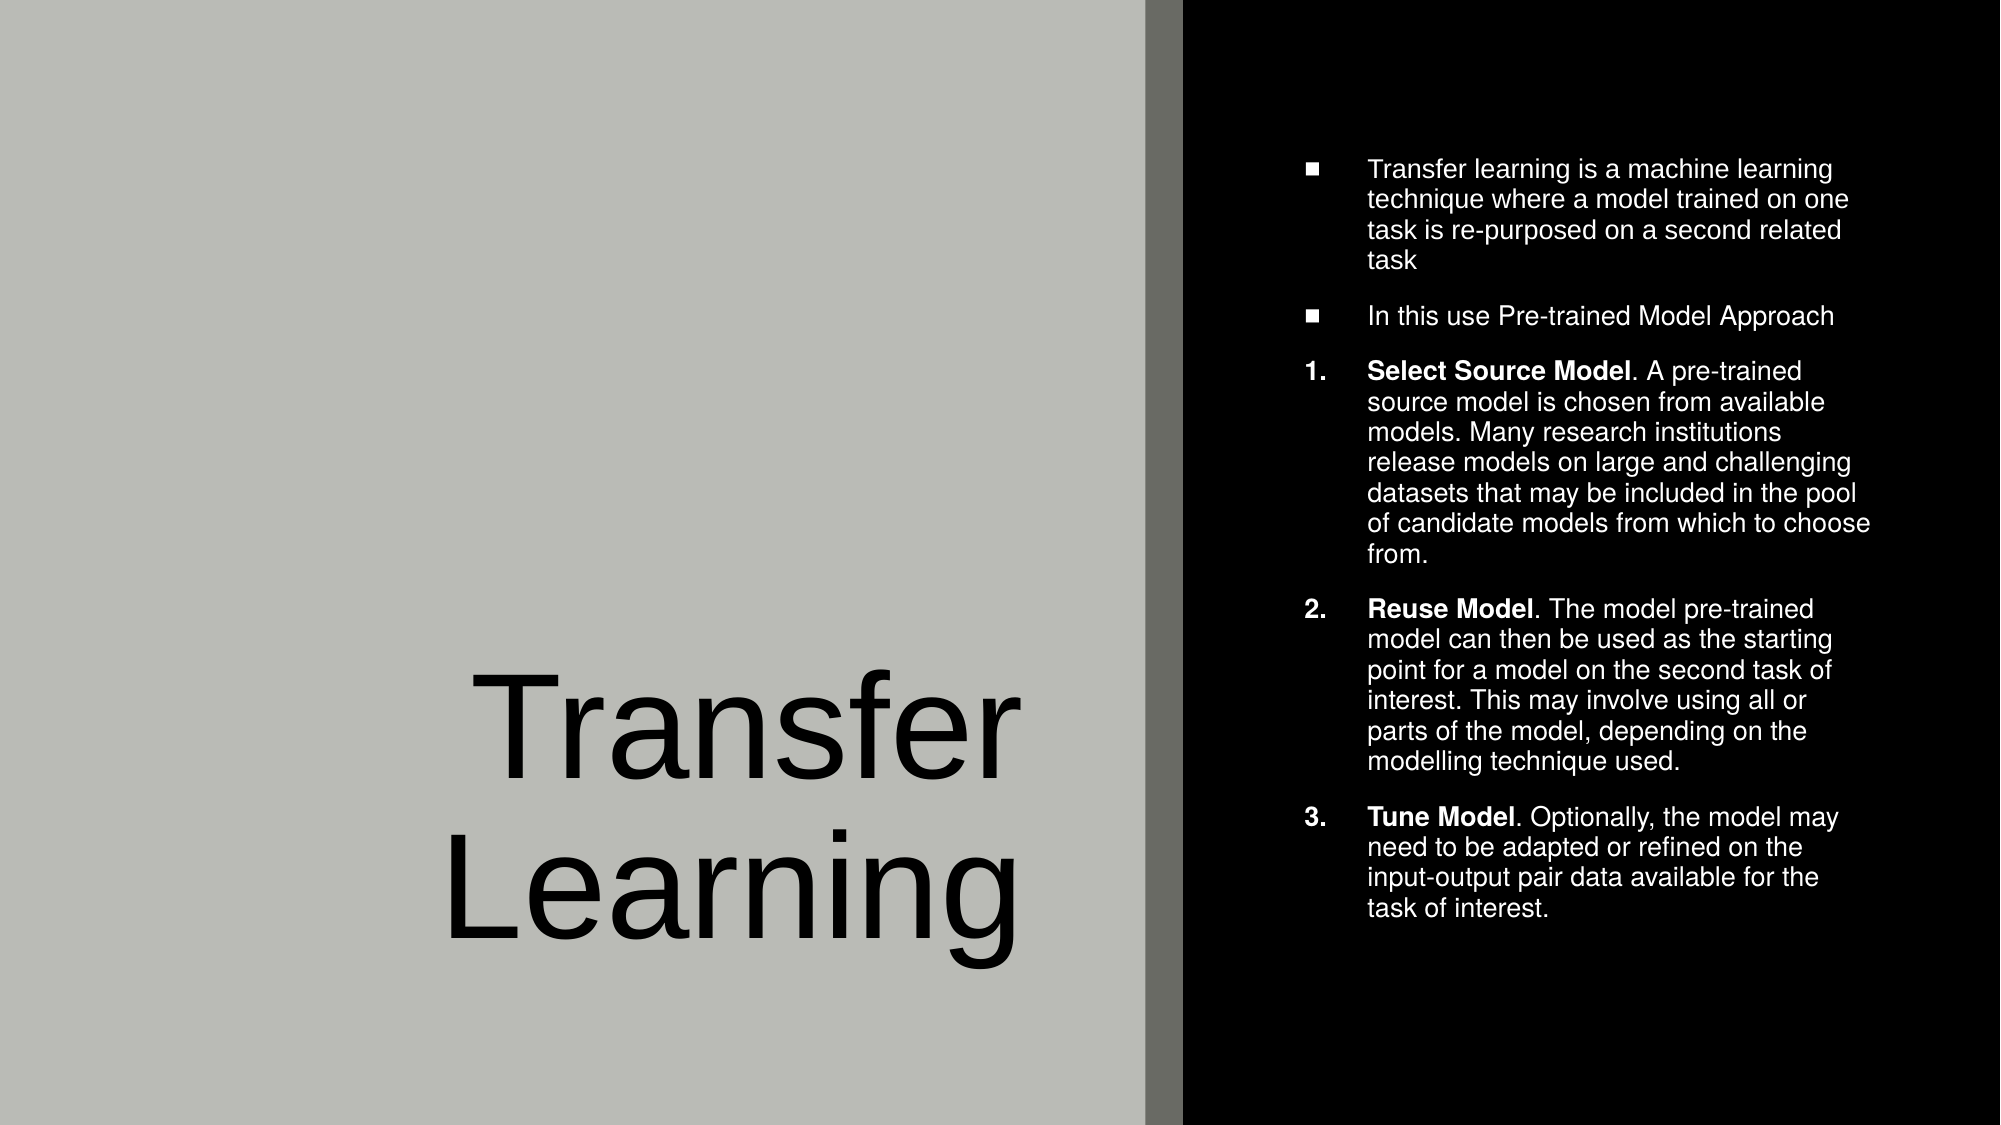

# Transfer Learning
Transfer learning is a machine learning technique where a model trained on one task is re-purposed on a second related task
In this use Pre-trained Model Approach
Select Source Model. A pre-trained source model is chosen from available models. Many research institutions release models on large and challenging datasets that may be included in the pool of candidate models from which to choose from.
Reuse Model. The model pre-trained model can then be used as the starting point for a model on the second task of interest. This may involve using all or parts of the model, depending on the modelling technique used.
Tune Model. Optionally, the model may need to be adapted or refined on the input-output pair data available for the task of interest.